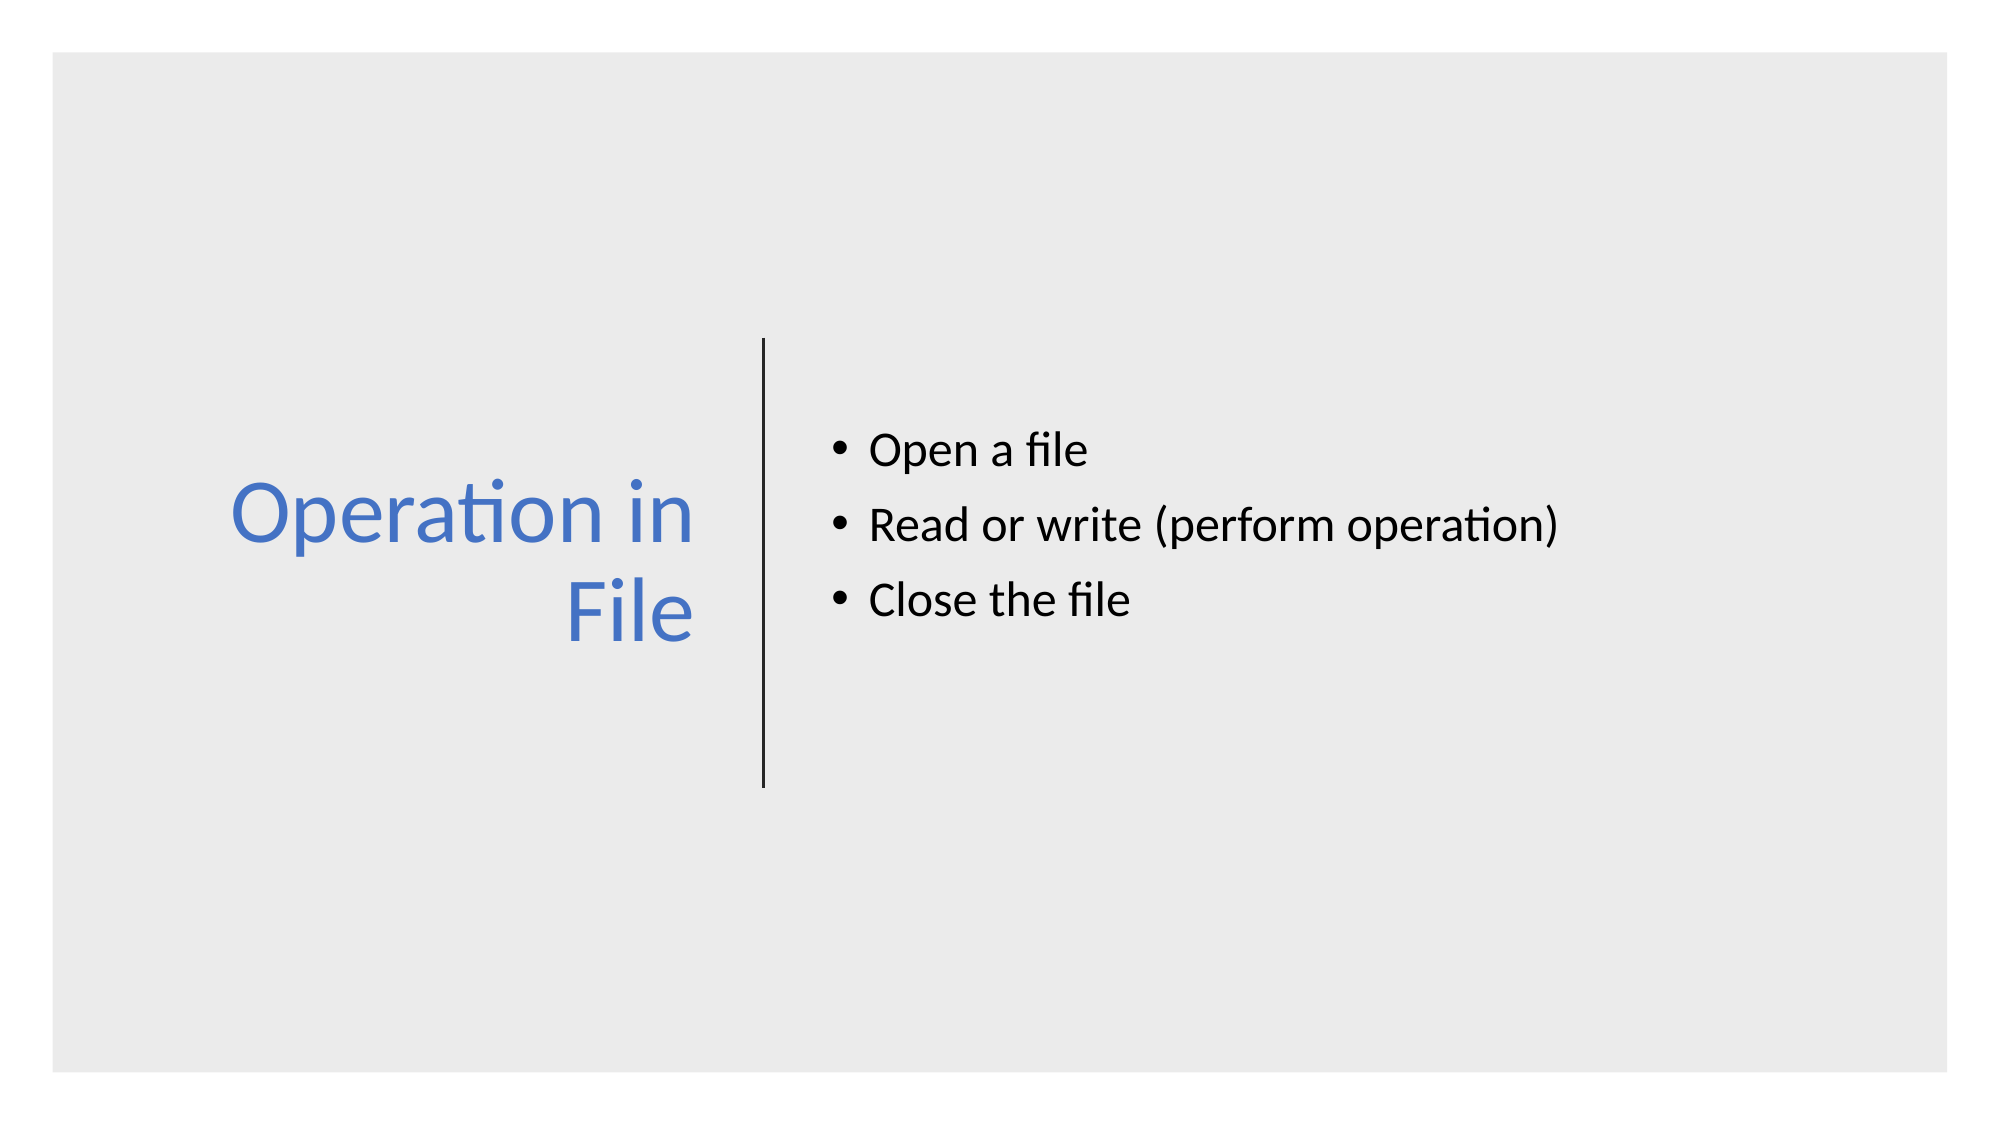

# Operation in File
Open a file
Read or write (perform operation)
Close the file